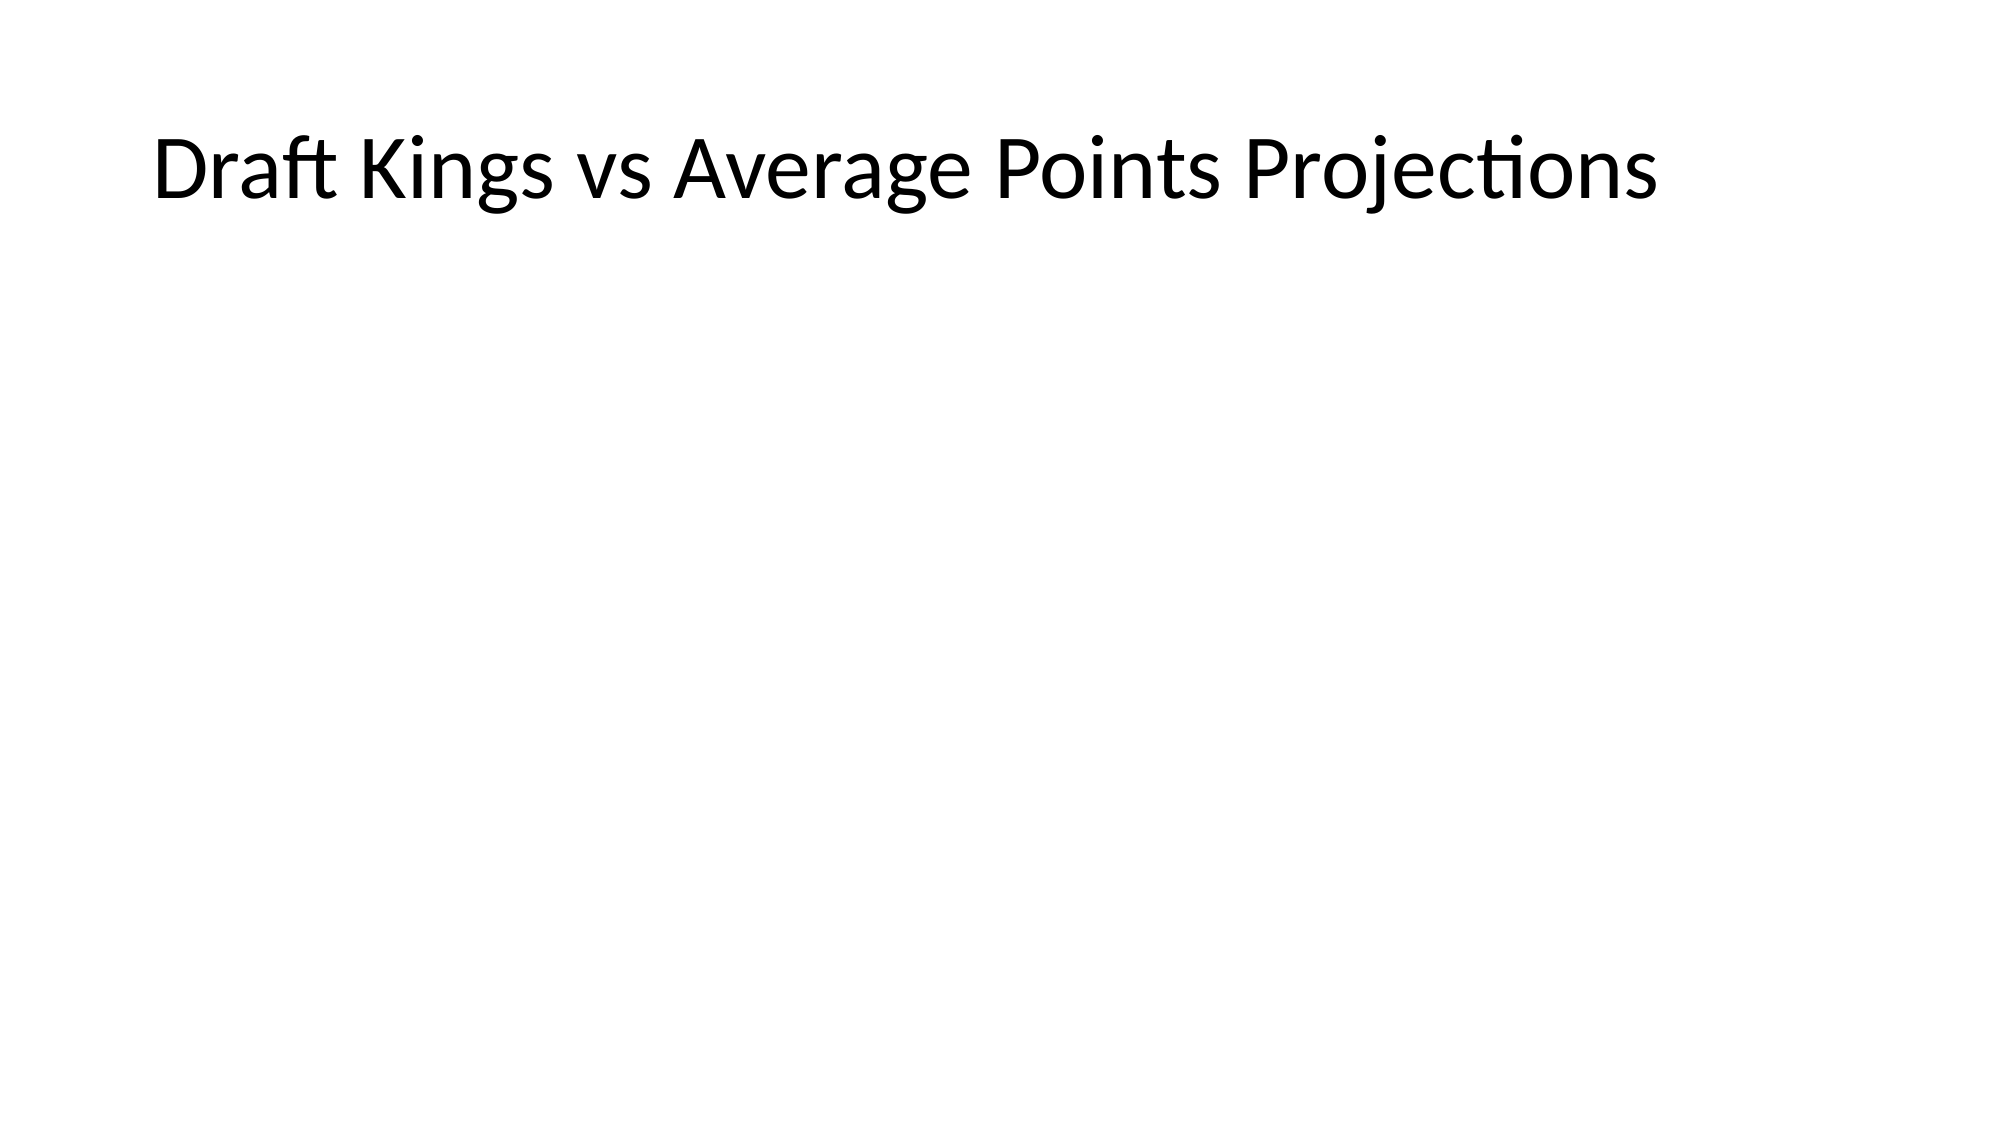

# Draft Kings vs Average Points Projections